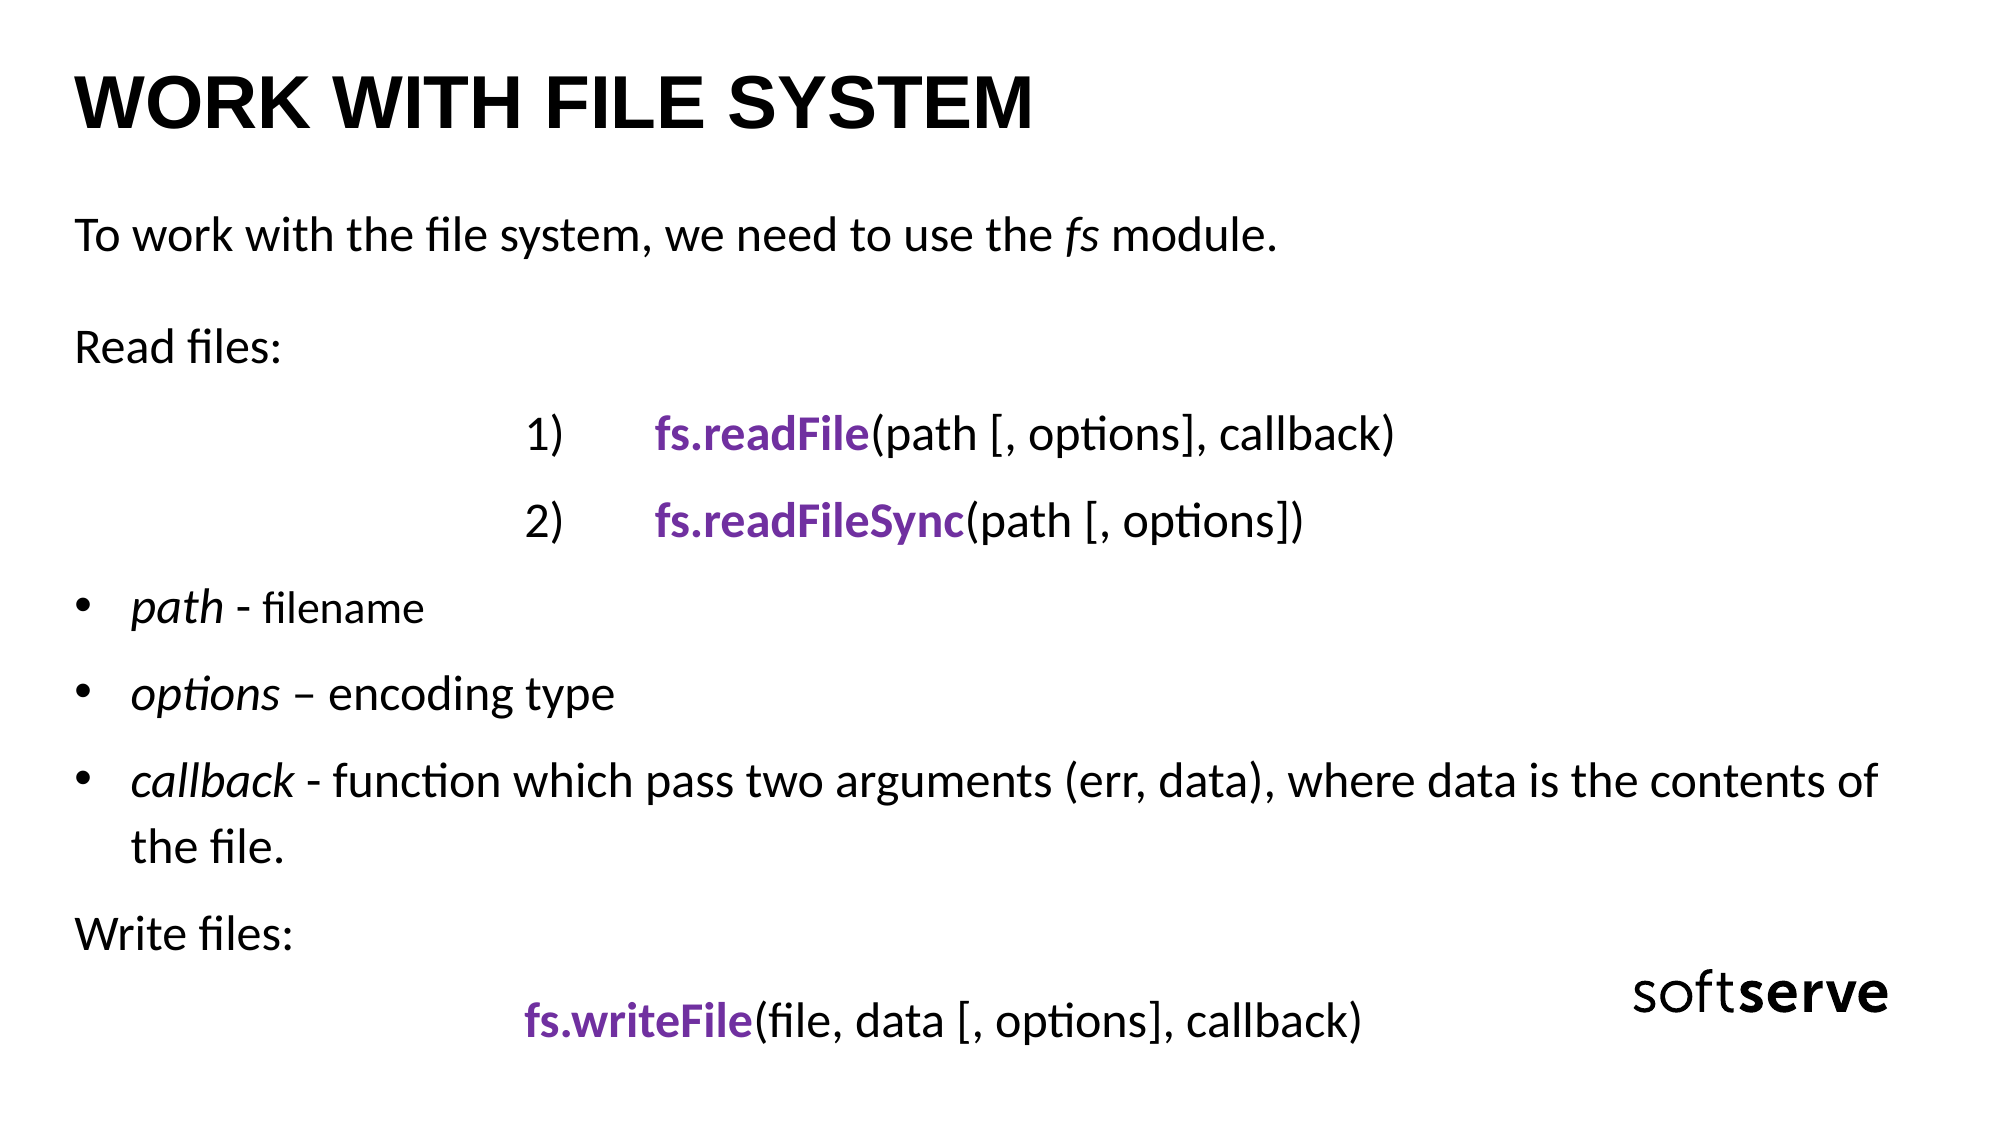

# WORK WITH FILE SYSTEM
To work with the file system, we need to use the fs module.
Read files:
			1)        fs.readFile(path [, options], callback)
			2)        fs.readFileSync(path [, options])
path - filename
options – encoding type
callback - function which pass two arguments (err, data), where data is the contents of the file.
Write files:
			fs.writeFile(file, data [, options], callback)